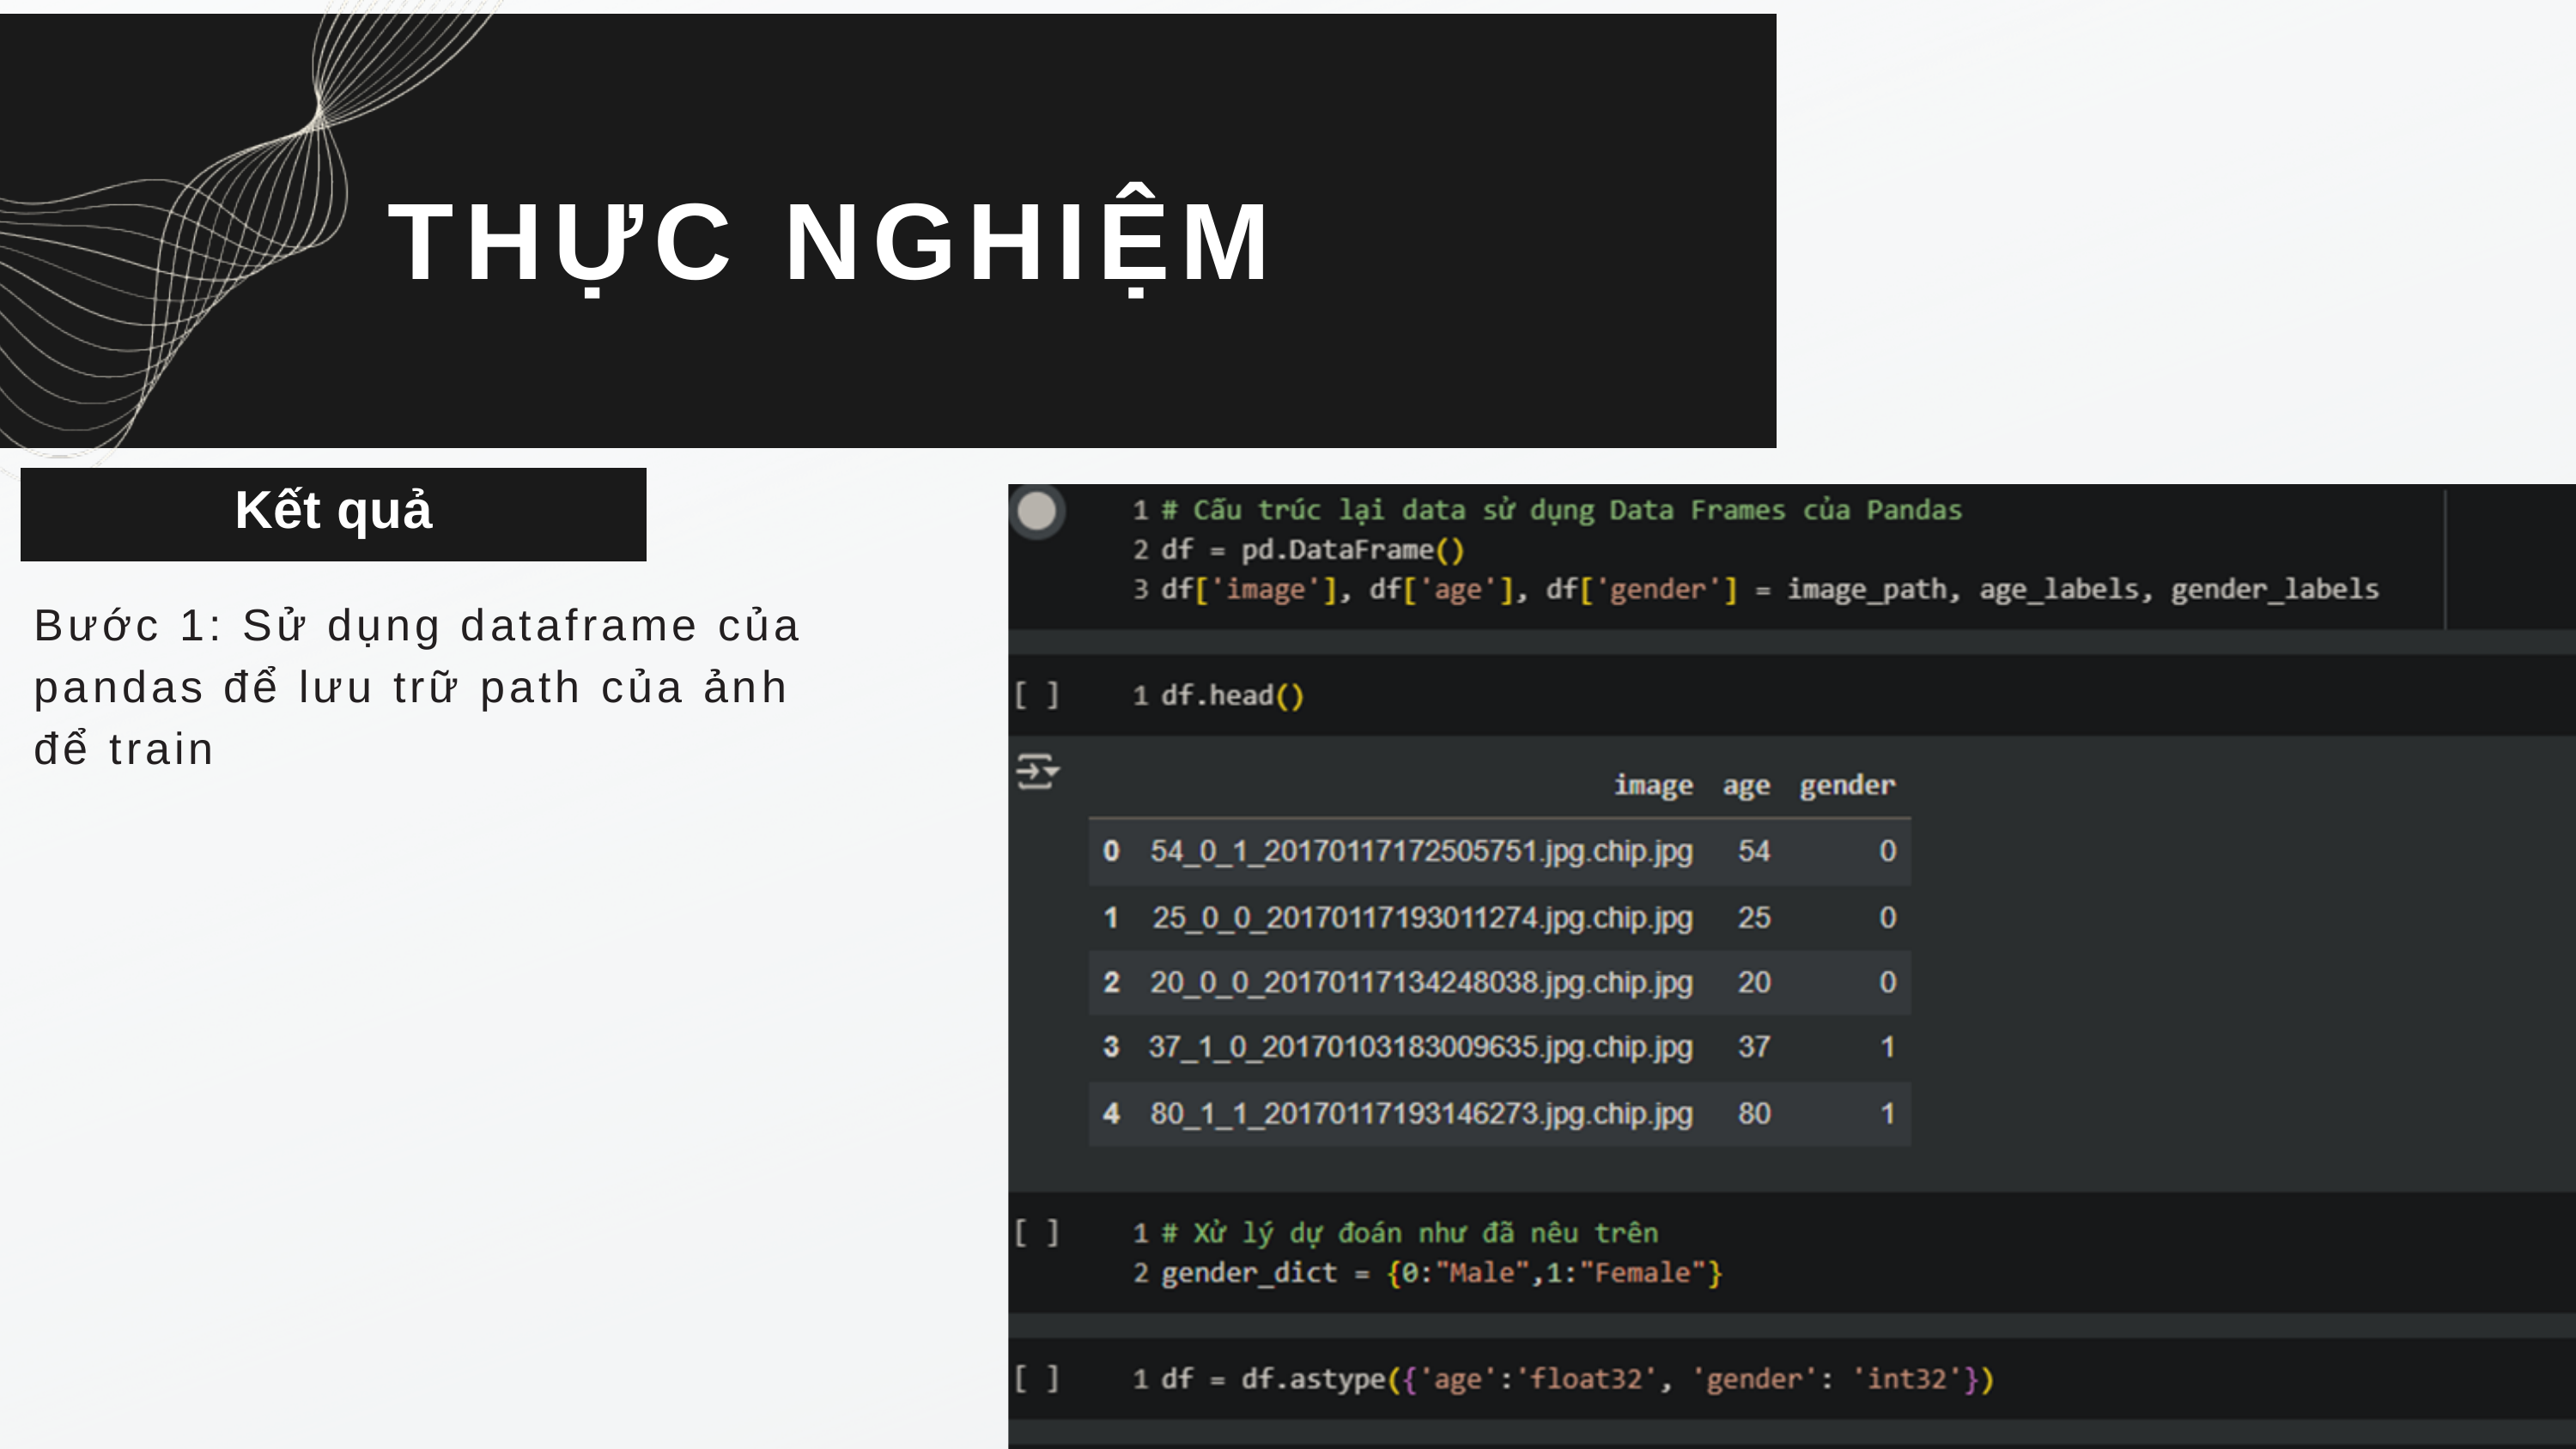

THỰC NGHIỆM

Kết quả

Bước 1: Sử dụng dataframe của pandas để lưu trữ path của ảnh để train